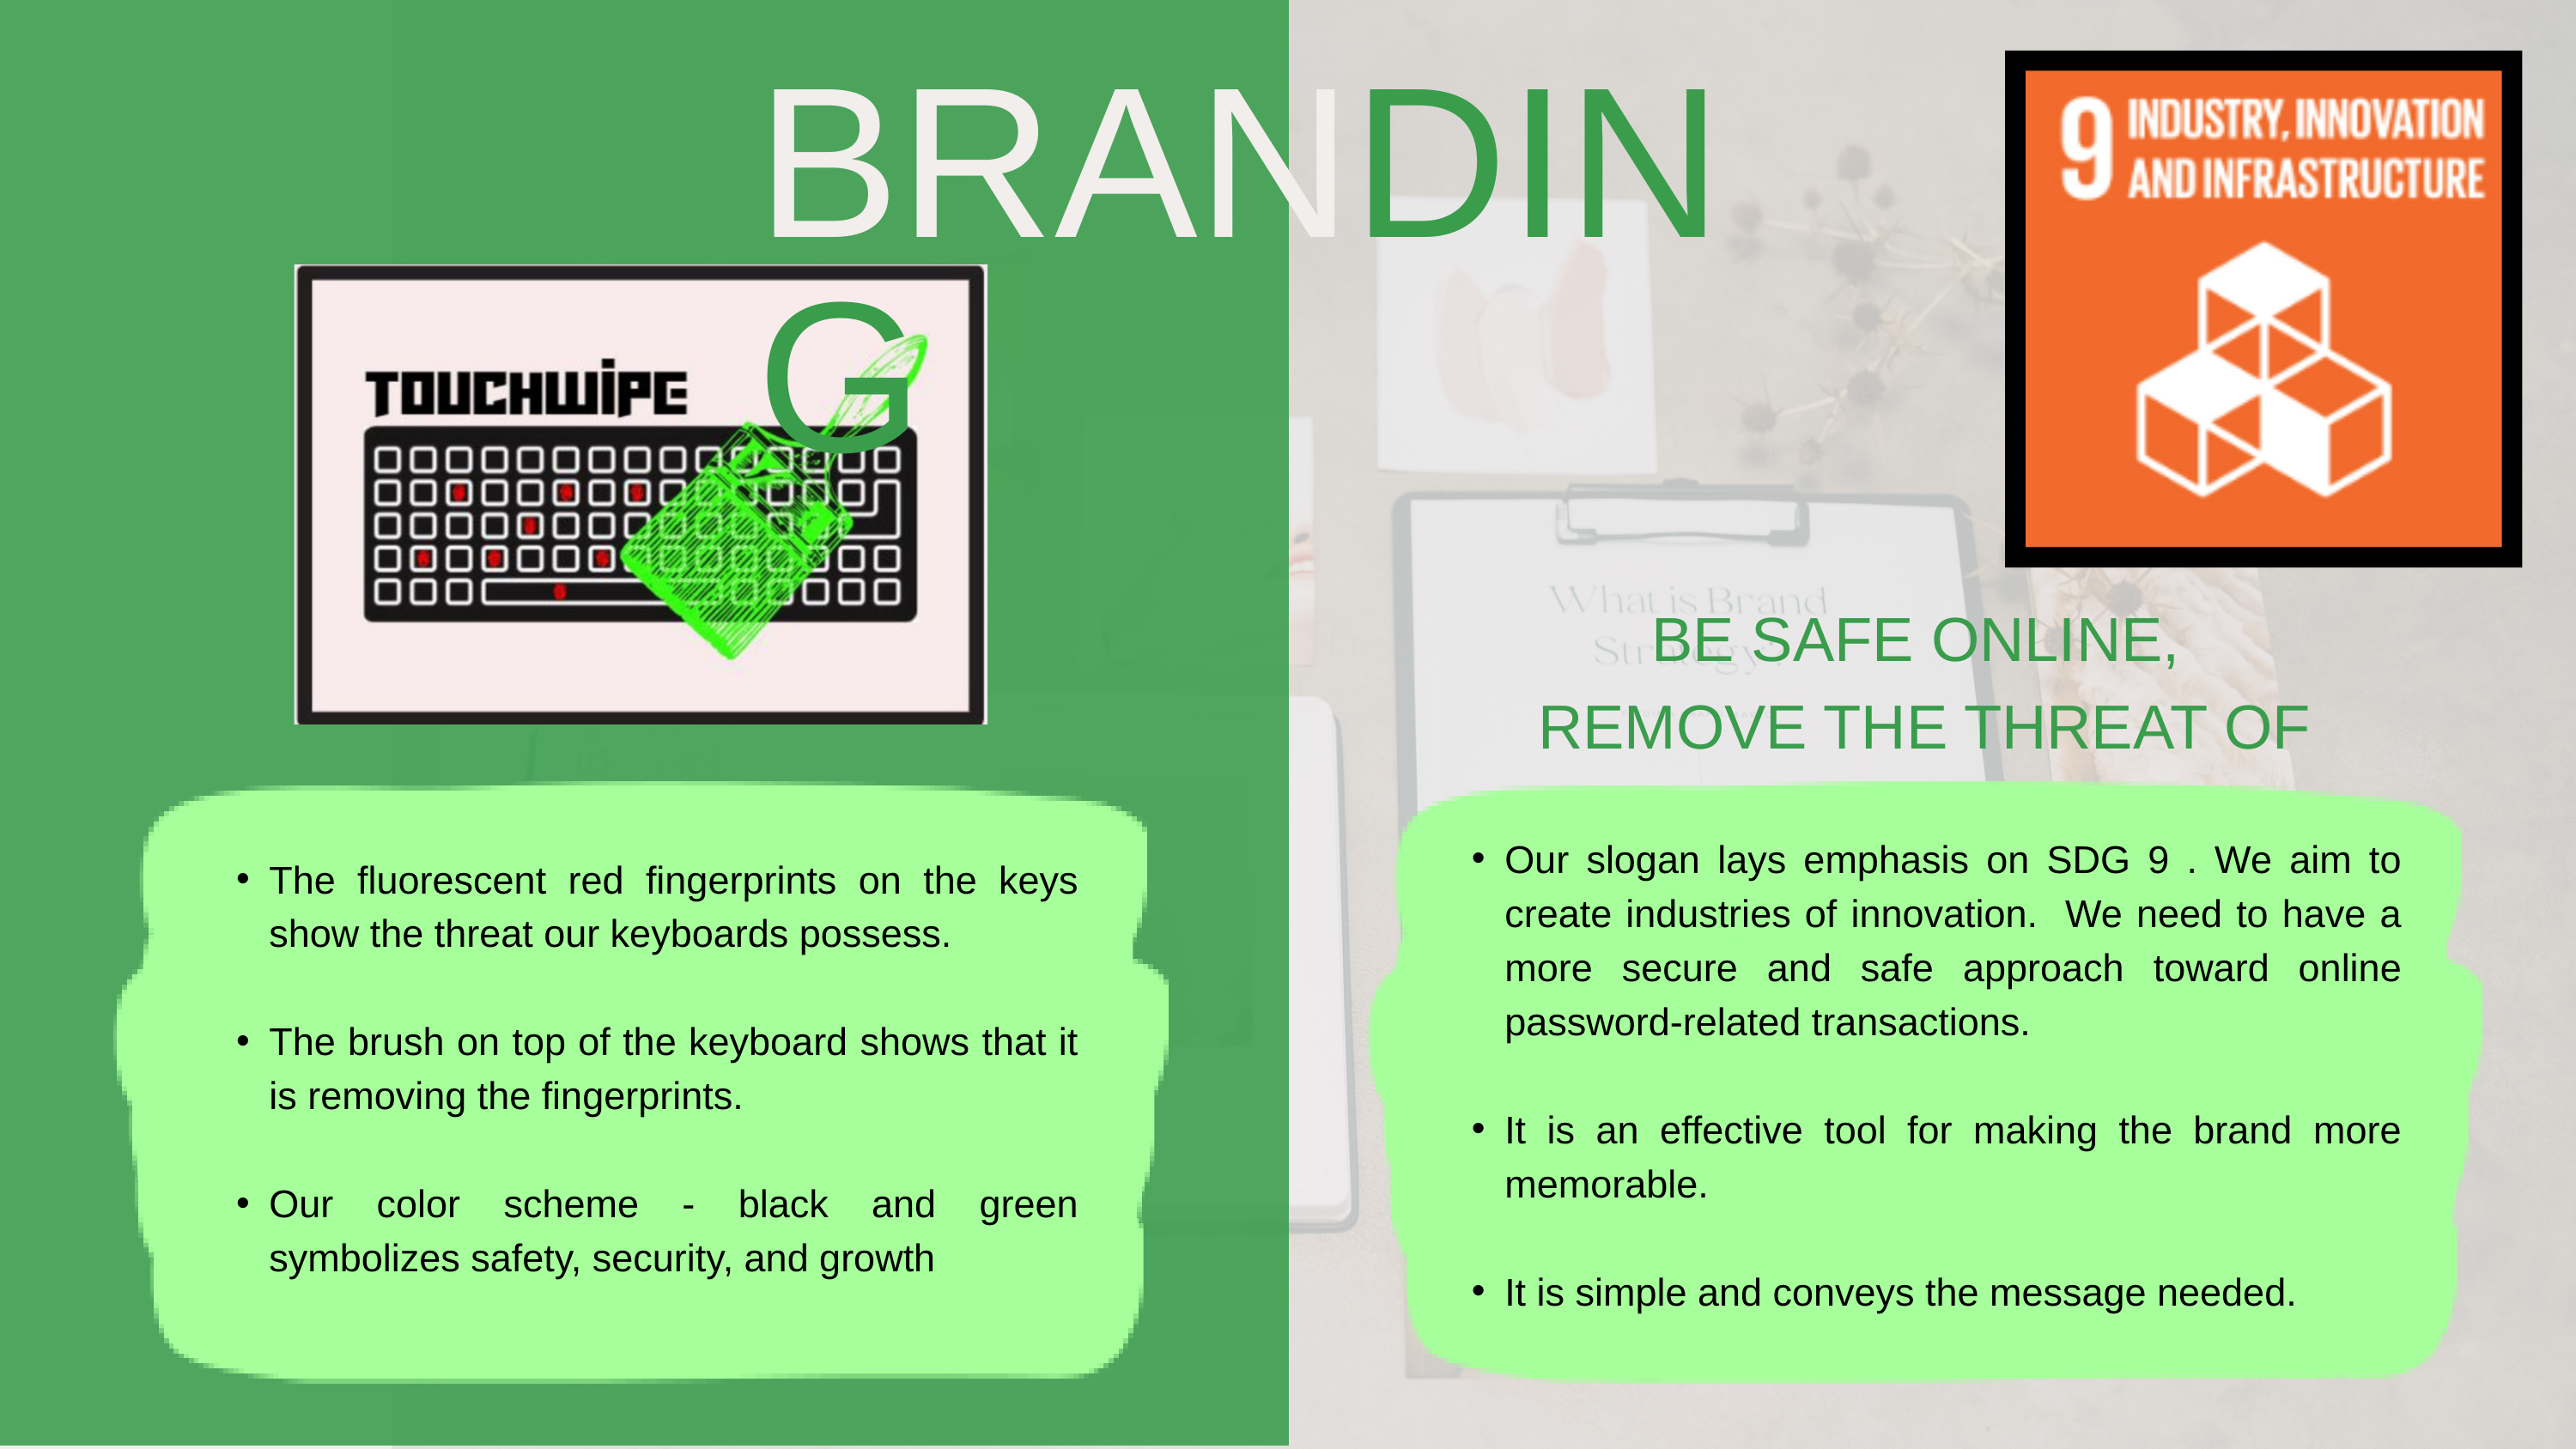

BRANDING

BE SAFE ONLINE,
REMOVE THE THREAT OF CYBERCRIME

The fluorescent red fingerprints on the keys show the threat our keyboards possess.

The brush on top of the keyboard shows that it is removing the fingerprints.

Our color scheme - black and green symbolizes safety, security, and growth

Our slogan lays emphasis on SDG 9 . We aim to create industries of innovation.  We need to have a more secure and safe approach toward online password-related transactions.

It is an effective tool for making the brand more memorable.

It is simple and conveys the message needed.